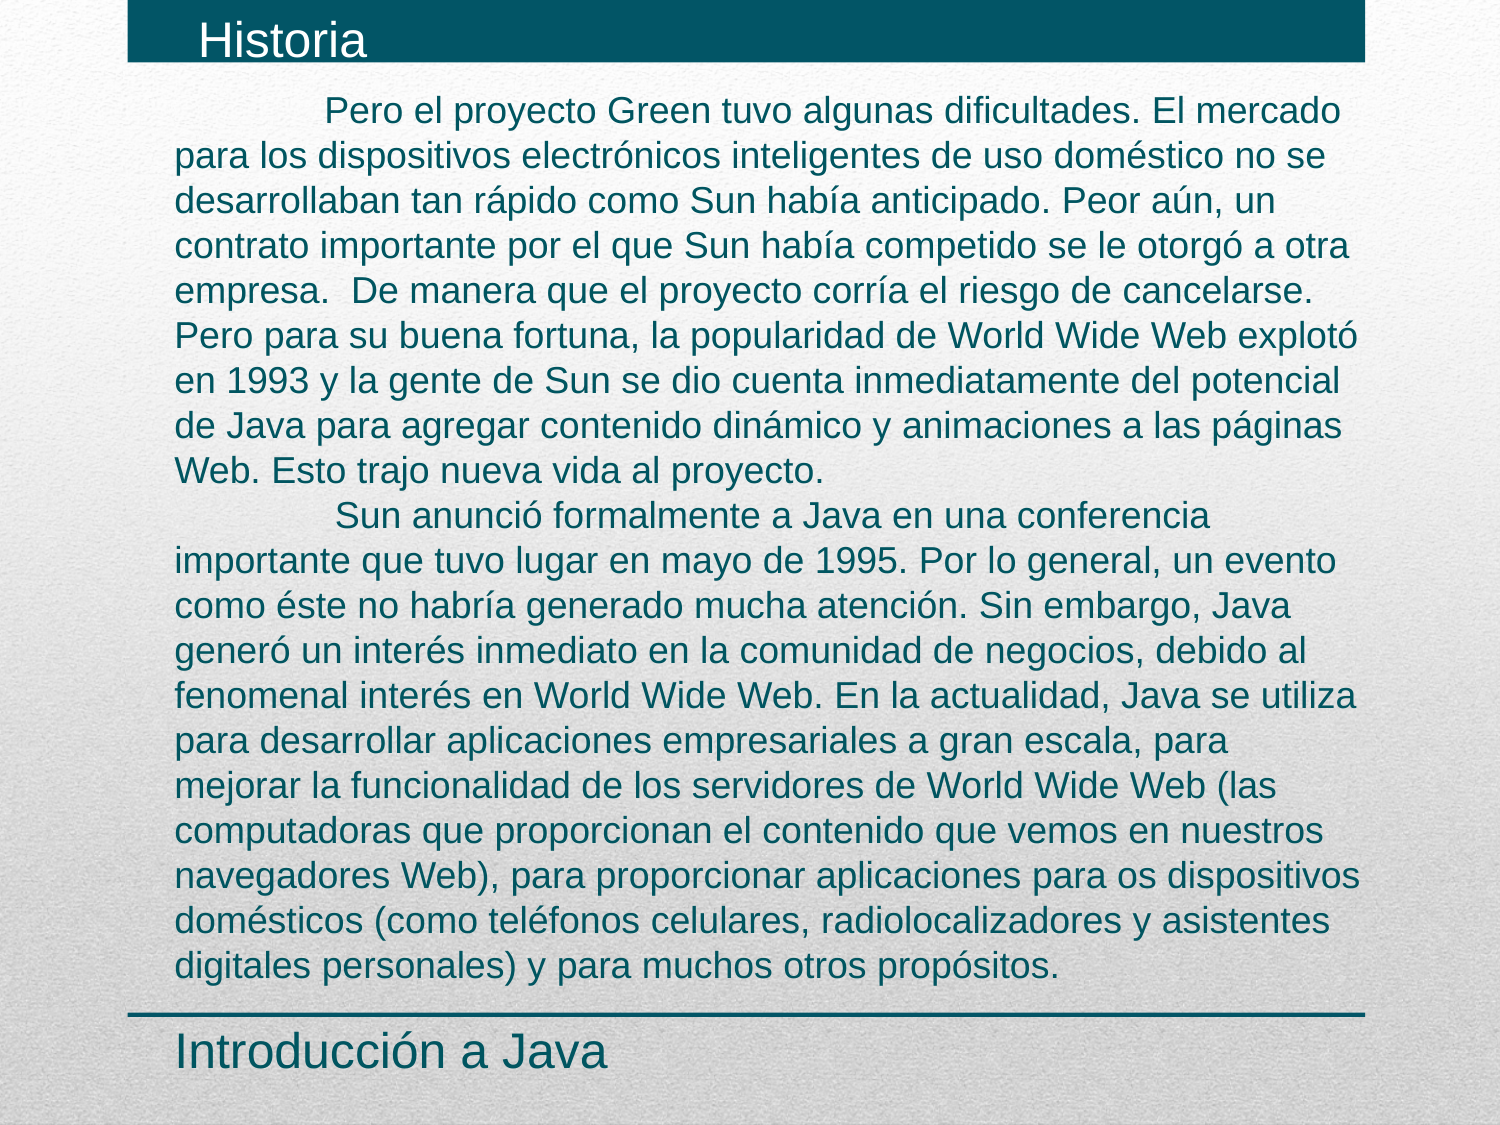

Historia
	Pero el proyecto Green tuvo algunas dificultades. El mercado para los dispositivos electrónicos inteligentes de uso doméstico no se desarrollaban tan rápido como Sun había anticipado. Peor aún, un contrato importante por el que Sun había competido se le otorgó a otra empresa.  De manera que el proyecto corría el riesgo de cancelarse. Pero para su buena fortuna, la popularidad de World Wide Web explotó en 1993 y la gente de Sun se dio cuenta inmediatamente del potencial de Java para agregar contenido dinámico y animaciones a las páginas Web. Esto trajo nueva vida al proyecto.
	 Sun anunció formalmente a Java en una conferencia importante que tuvo lugar en mayo de 1995. Por lo general, un evento como éste no habría generado mucha atención. Sin embargo, Java generó un interés inmediato en la comunidad de negocios, debido al fenomenal interés en World Wide Web. En la actualidad, Java se utiliza para desarrollar aplicaciones empresariales a gran escala, para mejorar la funcionalidad de los servidores de World Wide Web (las computadoras que proporcionan el contenido que vemos en nuestros navegadores Web), para proporcionar aplicaciones para os dispositivos domésticos (como teléfonos celulares, radiolocalizadores y asistentes digitales personales) y para muchos otros propósitos.
Introducción a Java